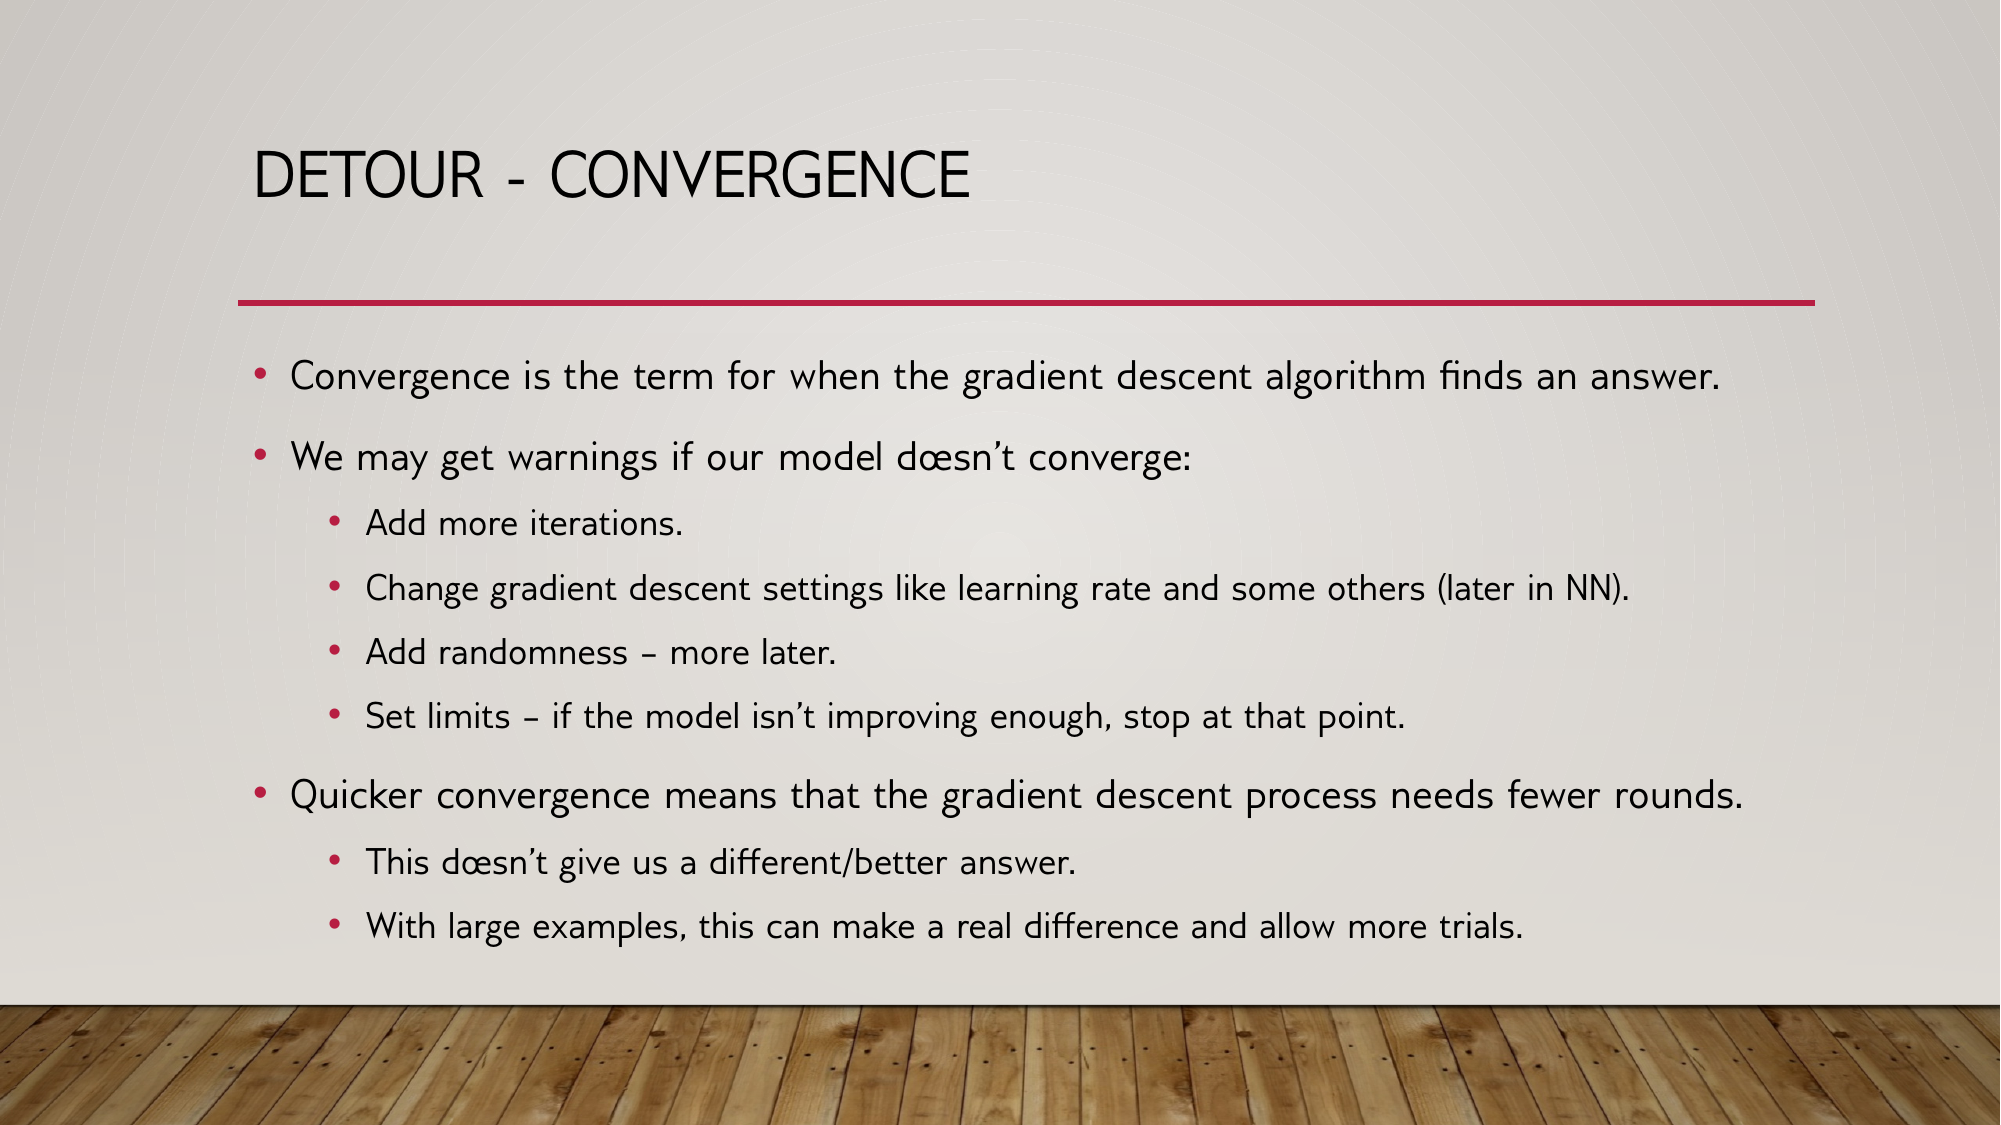

# Detour - Convergence
Convergence is the term for when the gradient descent algorithm finds an answer.
We may get warnings if our model doesn’t converge:
Add more iterations.
Change gradient descent settings like learning rate and some others (later in NN).
Add randomness – more later.
Set limits – if the model isn’t improving enough, stop at that point.
Quicker convergence means that the gradient descent process needs fewer rounds.
This doesn’t give us a different/better answer.
With large examples, this can make a real difference and allow more trials.